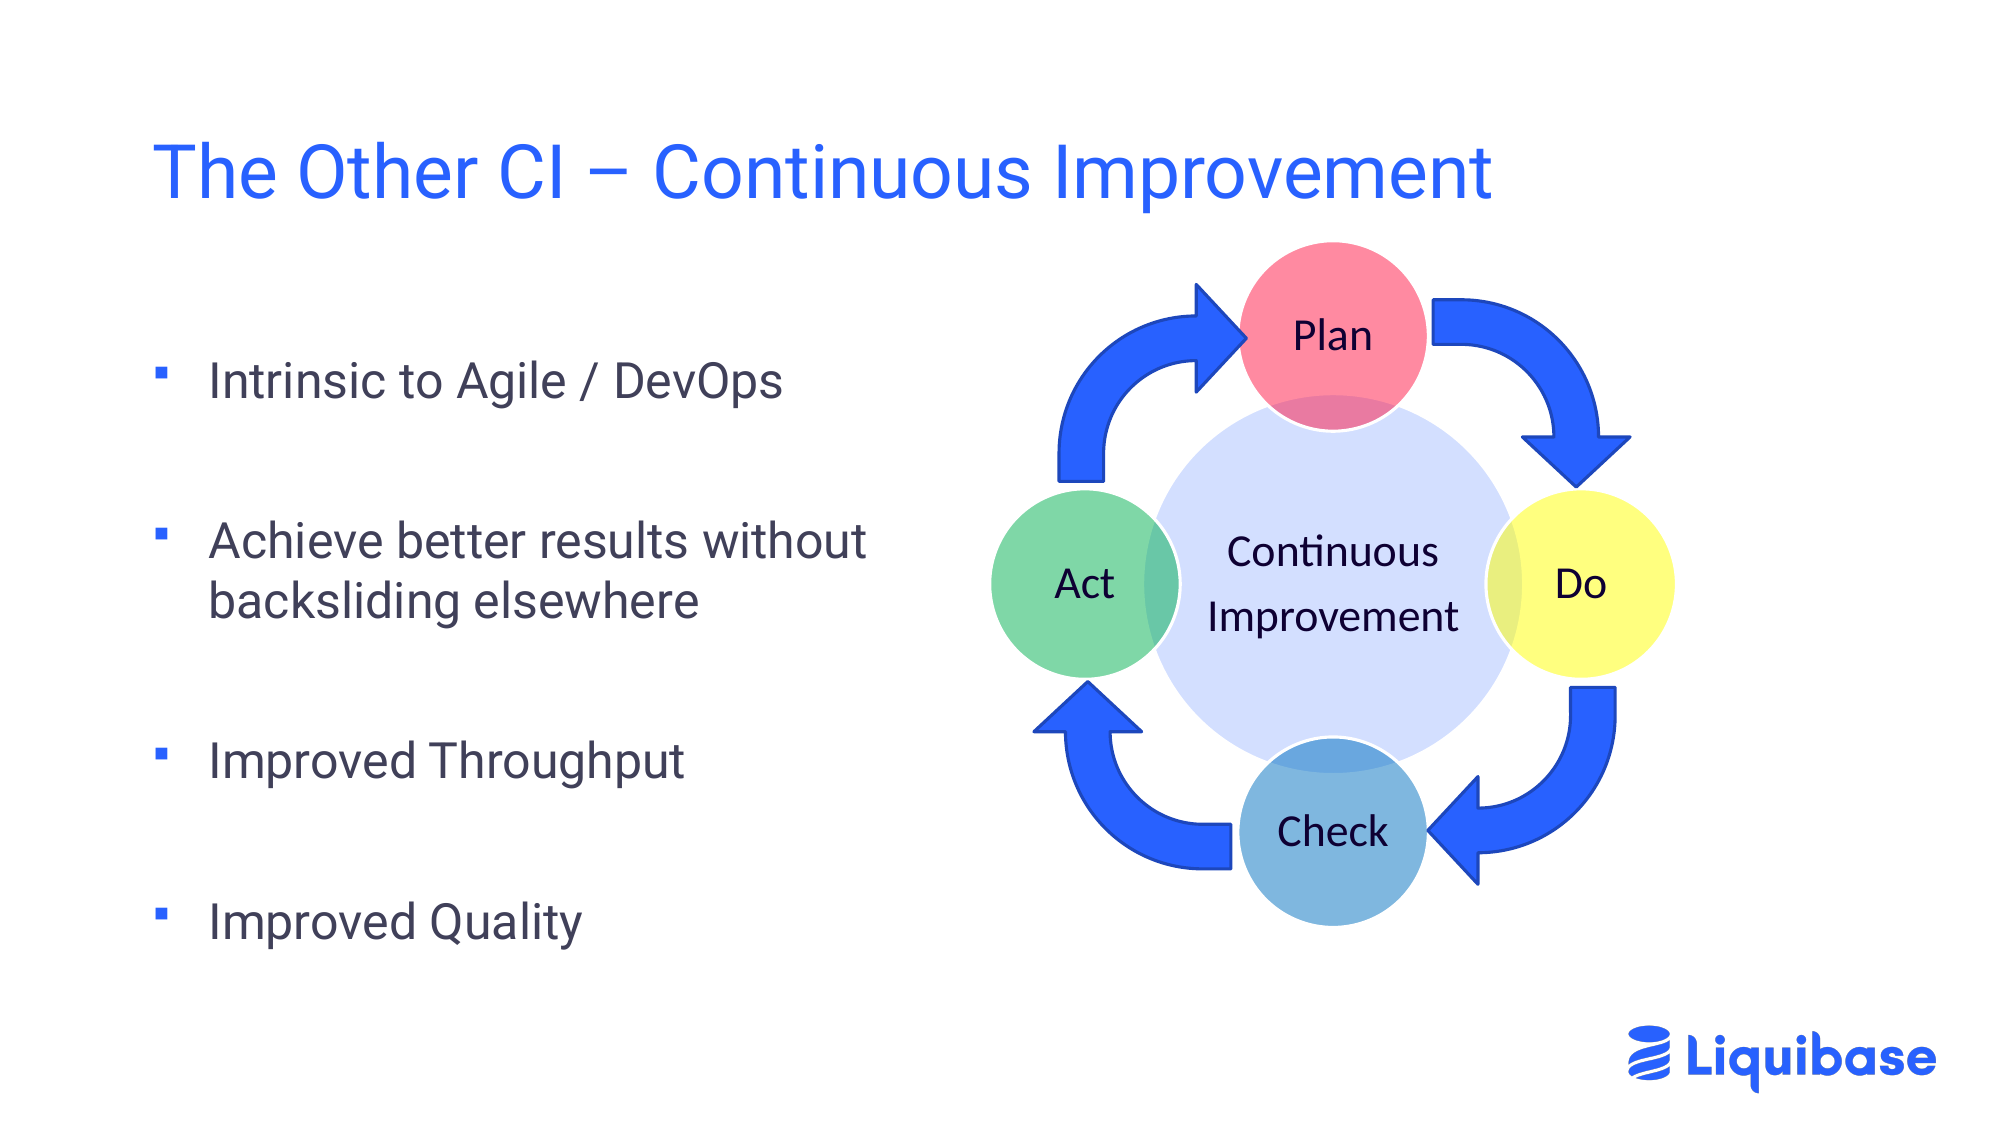

# The Other CI – Continuous Improvement
Continuous
Improvement
Plan
Do
Check
Act

Intrinsic to Agile / DevOps

Achieve better results without backsliding elsewhere

Improved Throughput

Improved Quality